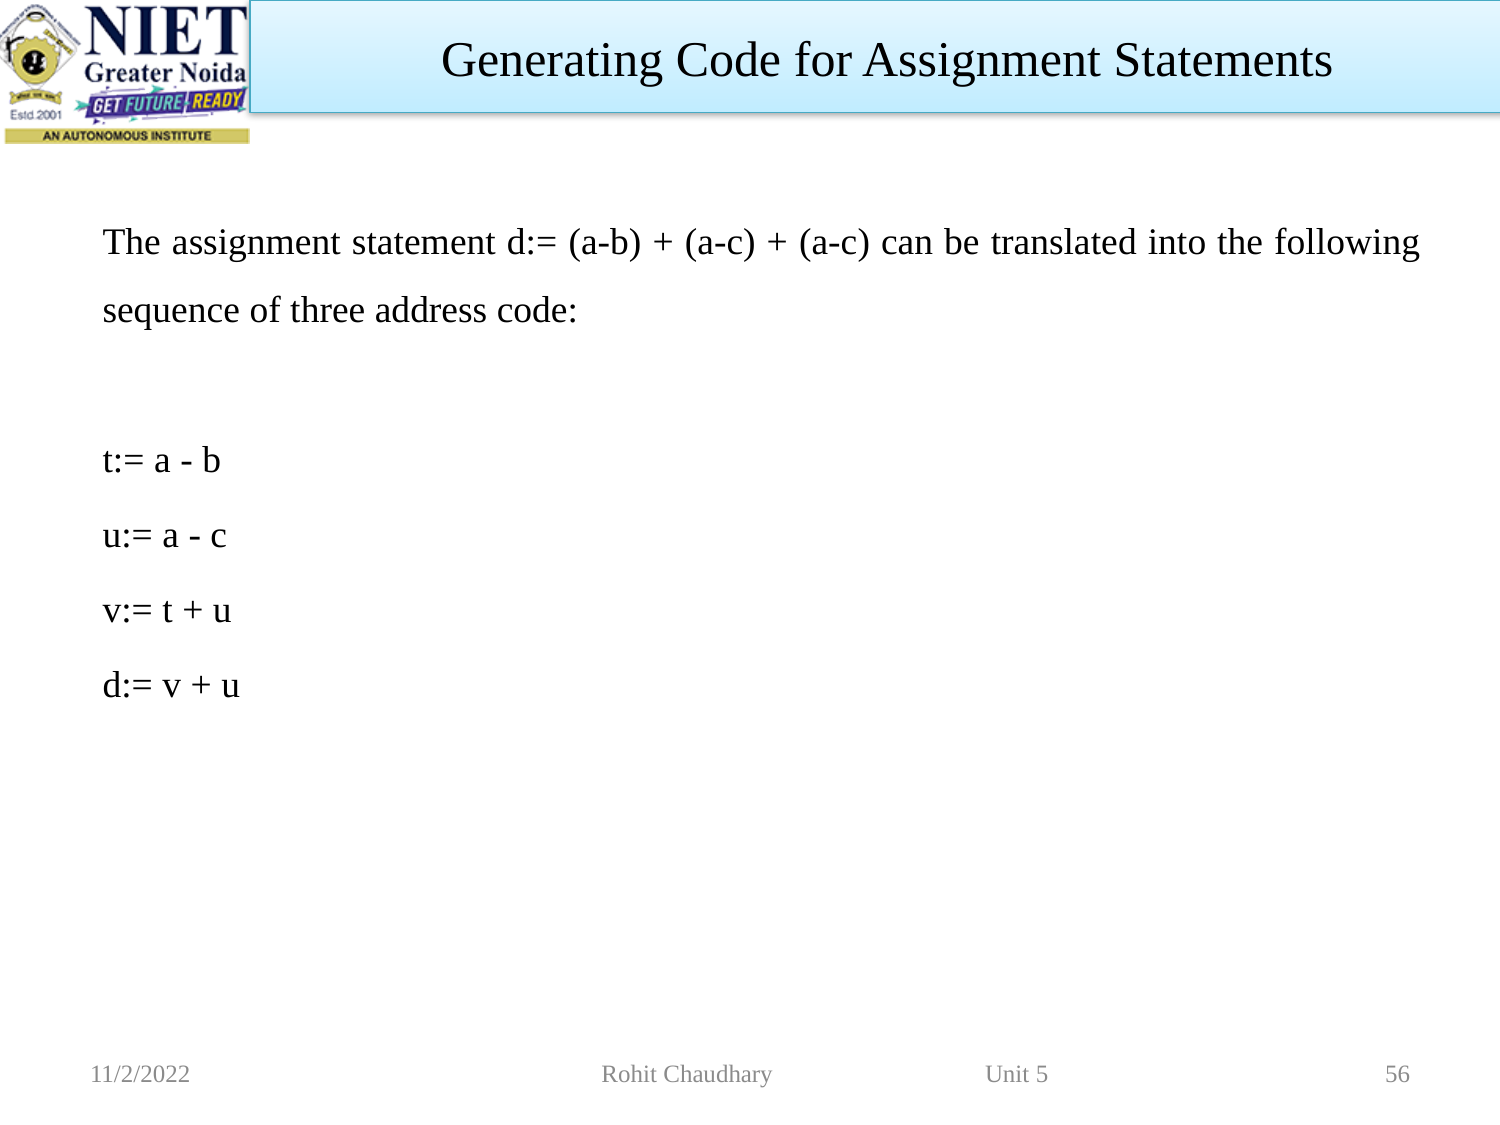

Generating Code for Assignment Statements
The assignment statement d:= (a-b) + (a-c) + (a-c) can be translated into the following sequence of three address code:

t:= a - b
u:= a - c
v:= t + u
d:= v + u

11/2/2022
Rohit Chaudhary                                  Unit 5
56